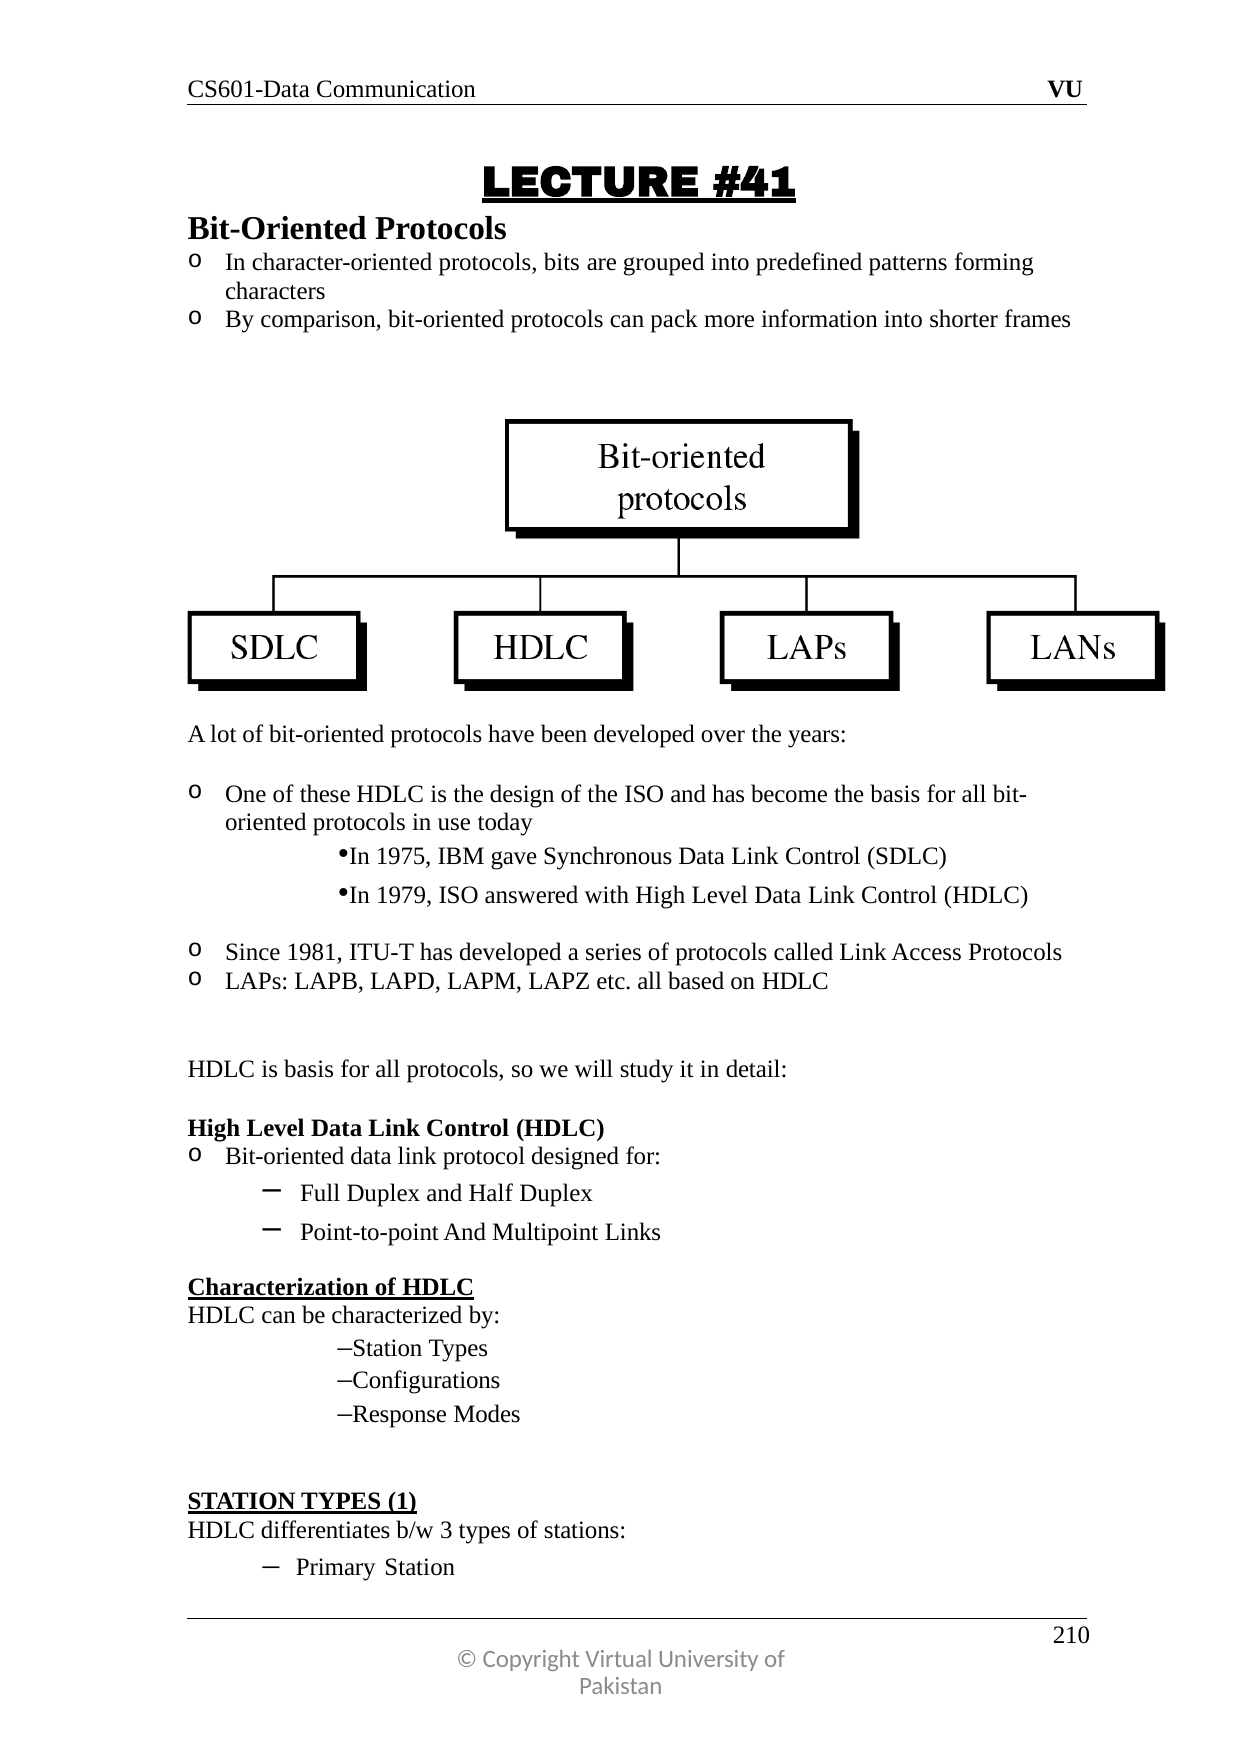

CS601-Data Communication
VU

LECTURE #41
Bit-Oriented Protocols
In character-oriented protocols, bits are grouped into predefined patterns forming  characters
By comparison, bit-oriented protocols can pack more information into shorter frames

A lot of bit-oriented protocols have been developed over the years:

One of these HDLC is the design of the ISO and has become the basis for all bit-  oriented protocols in use today
•In 1975, IBM gave Synchronous Data Link Control (SDLC)
•In 1979, ISO answered with High Level Data Link Control (HDLC)
Since 1981, ITU-T has developed a series of protocols called Link Access Protocols
LAPs: LAPB, LAPD, LAPM, LAPZ etc. all based on HDLC

HDLC is basis for all protocols, so we will study it in detail:

High Level Data Link Control (HDLC)
Bit-oriented data link protocol designed for:
Full Duplex and Half Duplex
Point-to-point And Multipoint Links
Characterization of HDLC
HDLC can be characterized by:
–Station Types
–Configurations
–Response Modes

STATION TYPES (1)
HDLC differentiates b/w 3 types of stations:
–  Primary Station

210
© Copyright Virtual University of Pakistan